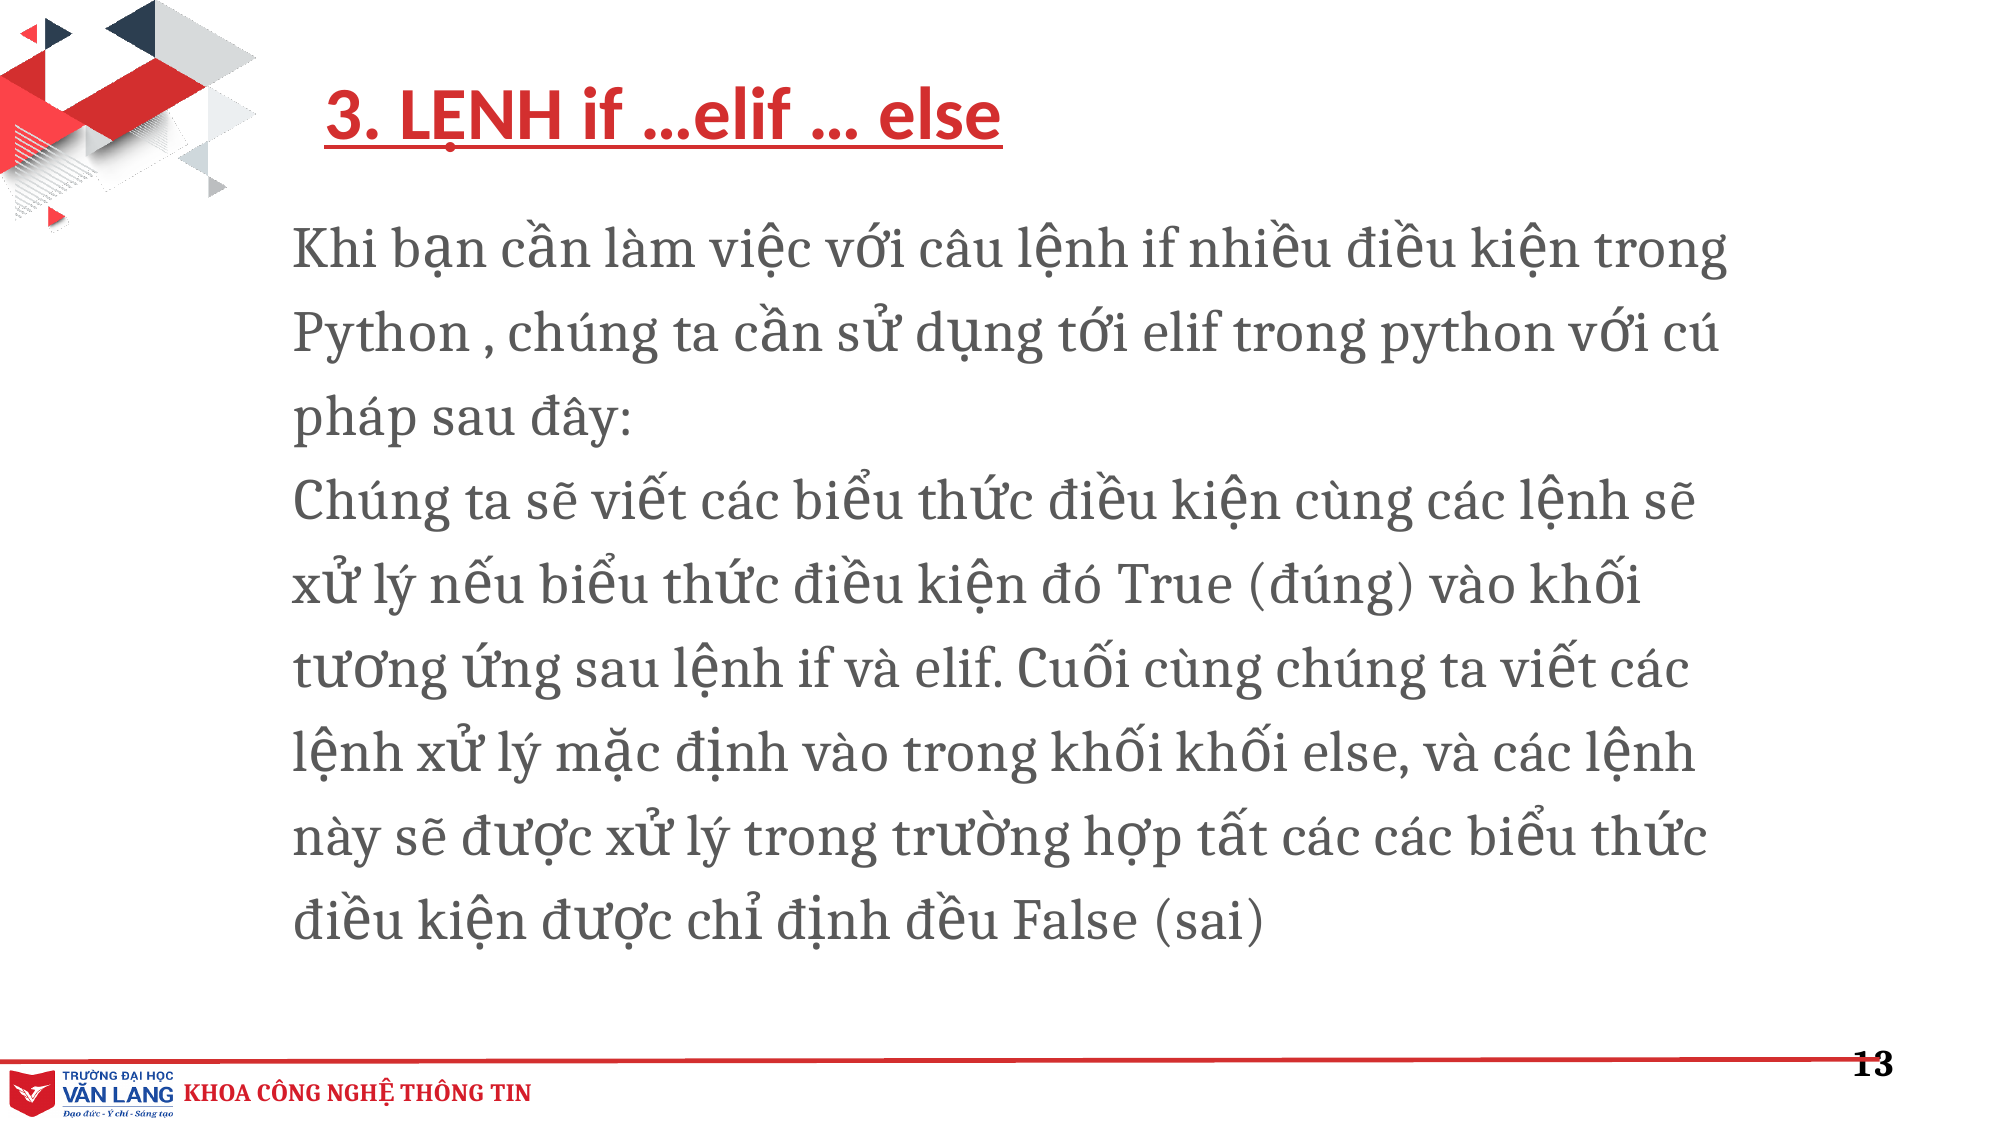

3. LỆNH if …elif … else

Khi bạn cần làm việc với câu lệnh if nhiều điều kiện trong Python , chúng ta cần sử dụng tới elif trong python với cú pháp sau đây:
Chúng ta sẽ viết các biểu thức điều kiện cùng các lệnh sẽ xử lý nếu biểu thức điều kiện đó True (đúng) vào khối tương ứng sau lệnh if và elif. Cuối cùng chúng ta viết các lệnh xử lý mặc định vào trong khối khối else, và các lệnh này sẽ được xử lý trong trường hợp tất các các biểu thức điều kiện được chỉ định đều False (sai)